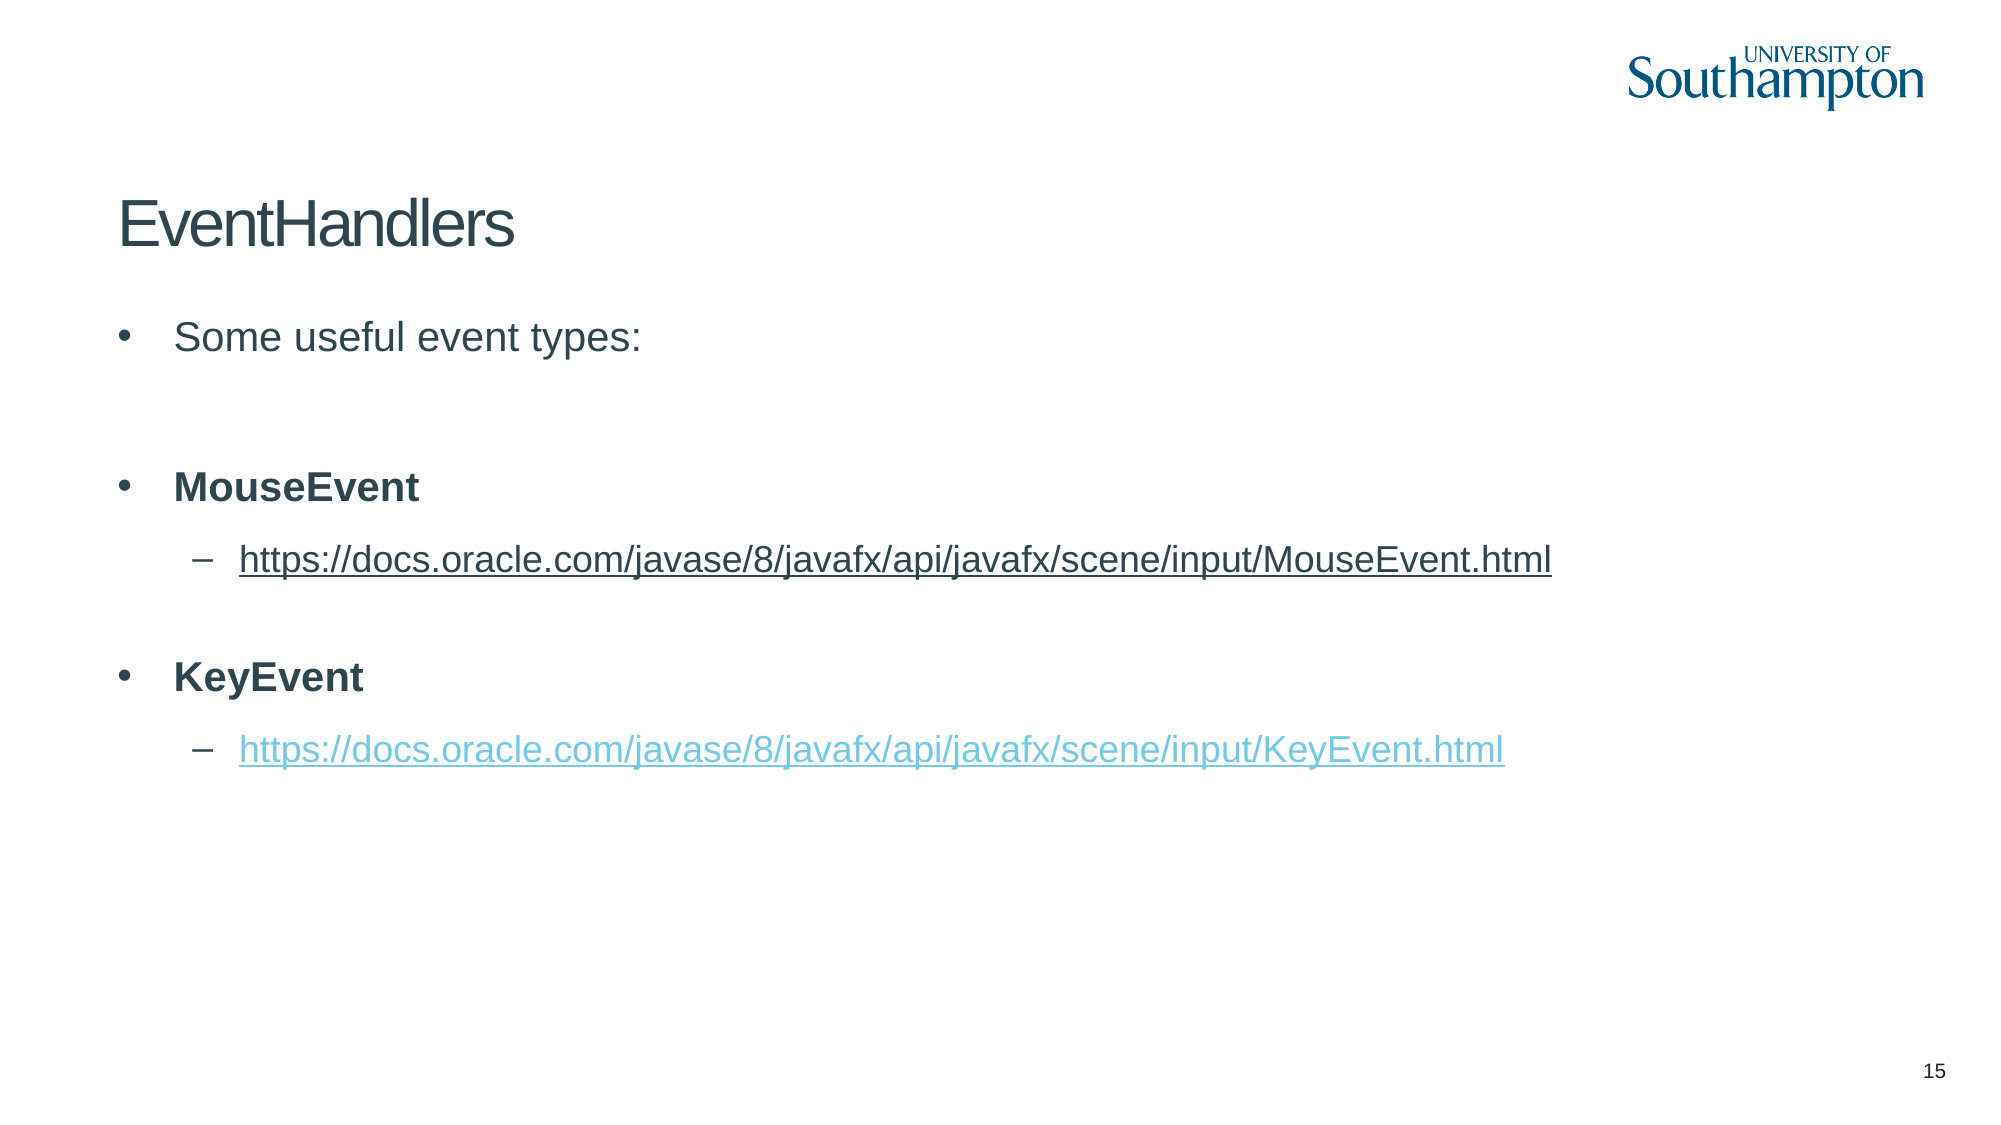

# EventHandlers
Some useful event types:

MouseEvent
https://docs.oracle.com/javase/8/javafx/api/javafx/scene/input/MouseEvent.html
KeyEvent
https://docs.oracle.com/javase/8/javafx/api/javafx/scene/input/KeyEvent.html